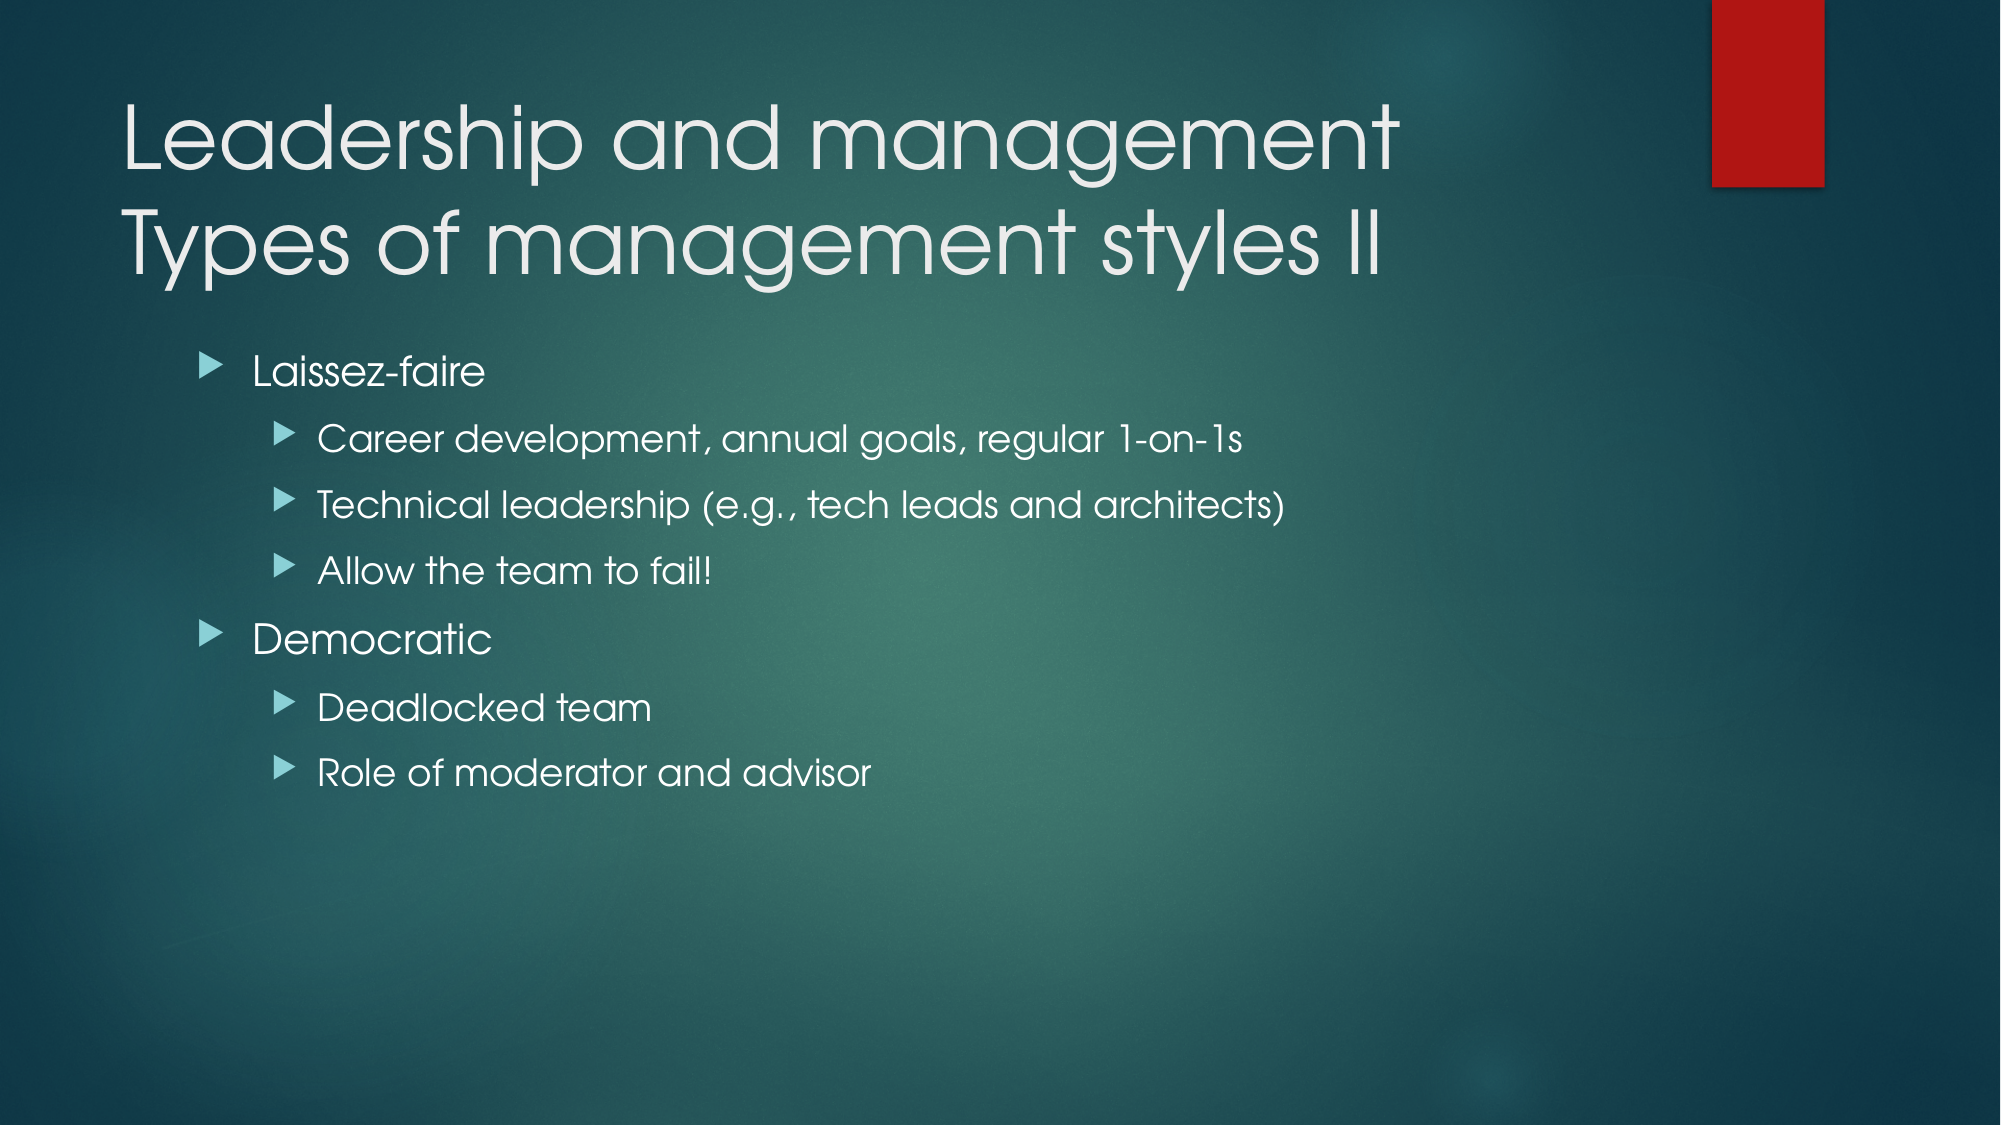

# Leadership and management Types of management styles II
Laissez-faire
Career development, annual goals, regular 1-on-1s
Technical leadership (e.g., tech leads and architects)
Allow the team to fail!
Democratic
Deadlocked team
Role of moderator and advisor